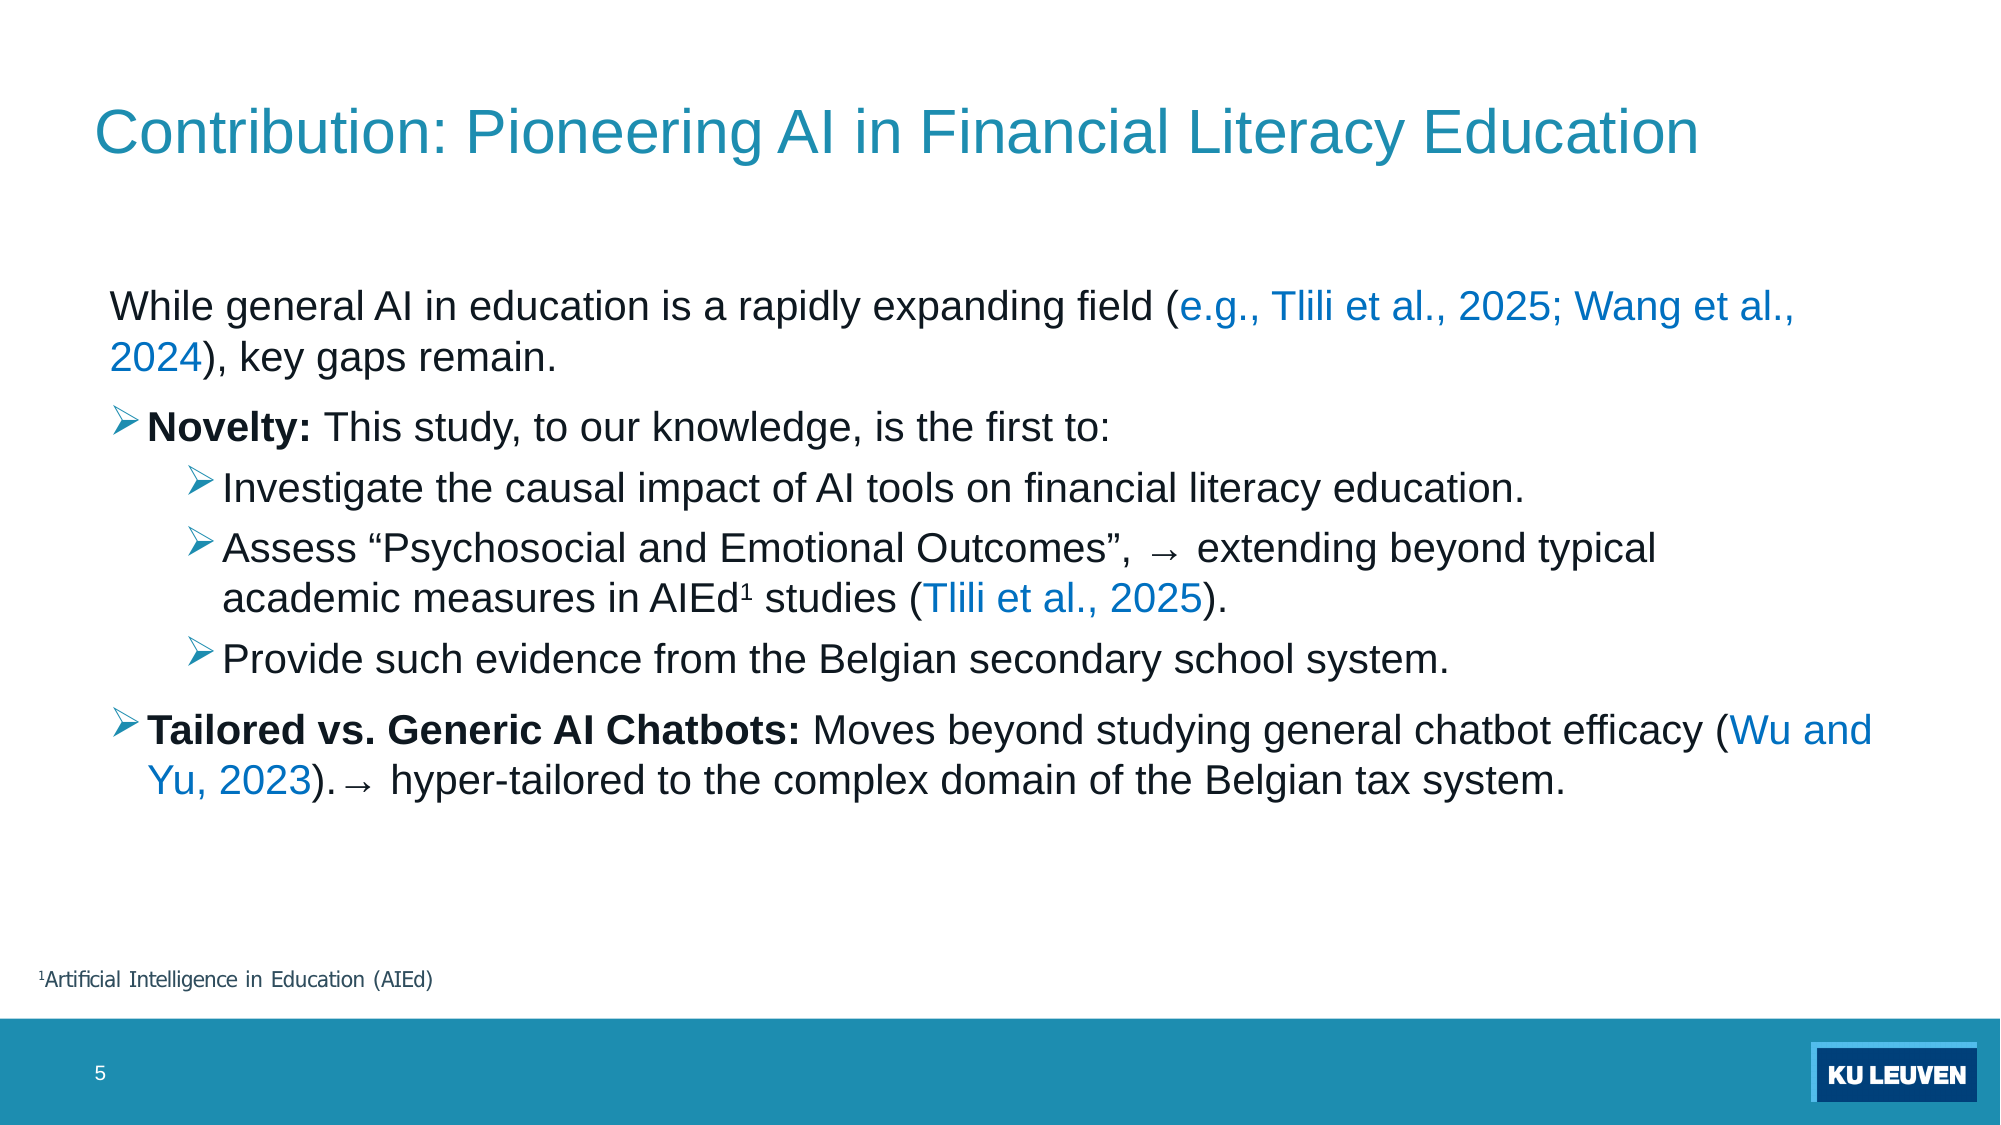

# Contribution: Pioneering AI in Financial Literacy Education
While general AI in education is a rapidly expanding field (e.g., Tlili et al., 2025; Wang et al., 2024), key gaps remain.
Novelty: This study, to our knowledge, is the first to:
Investigate the causal impact of AI tools on financial literacy education.
Assess “Psychosocial and Emotional Outcomes”, → extending beyond typical 	academic measures in AIEd1 studies (Tlili et al., 2025).
Provide such evidence from the Belgian secondary school system.
Tailored vs. Generic AI Chatbots: Moves beyond studying general chatbot efficacy (Wu and Yu, 2023).→ hyper-tailored to the complex domain of the Belgian tax system.
1Artificial Intelligence in Education (AIEd)

5